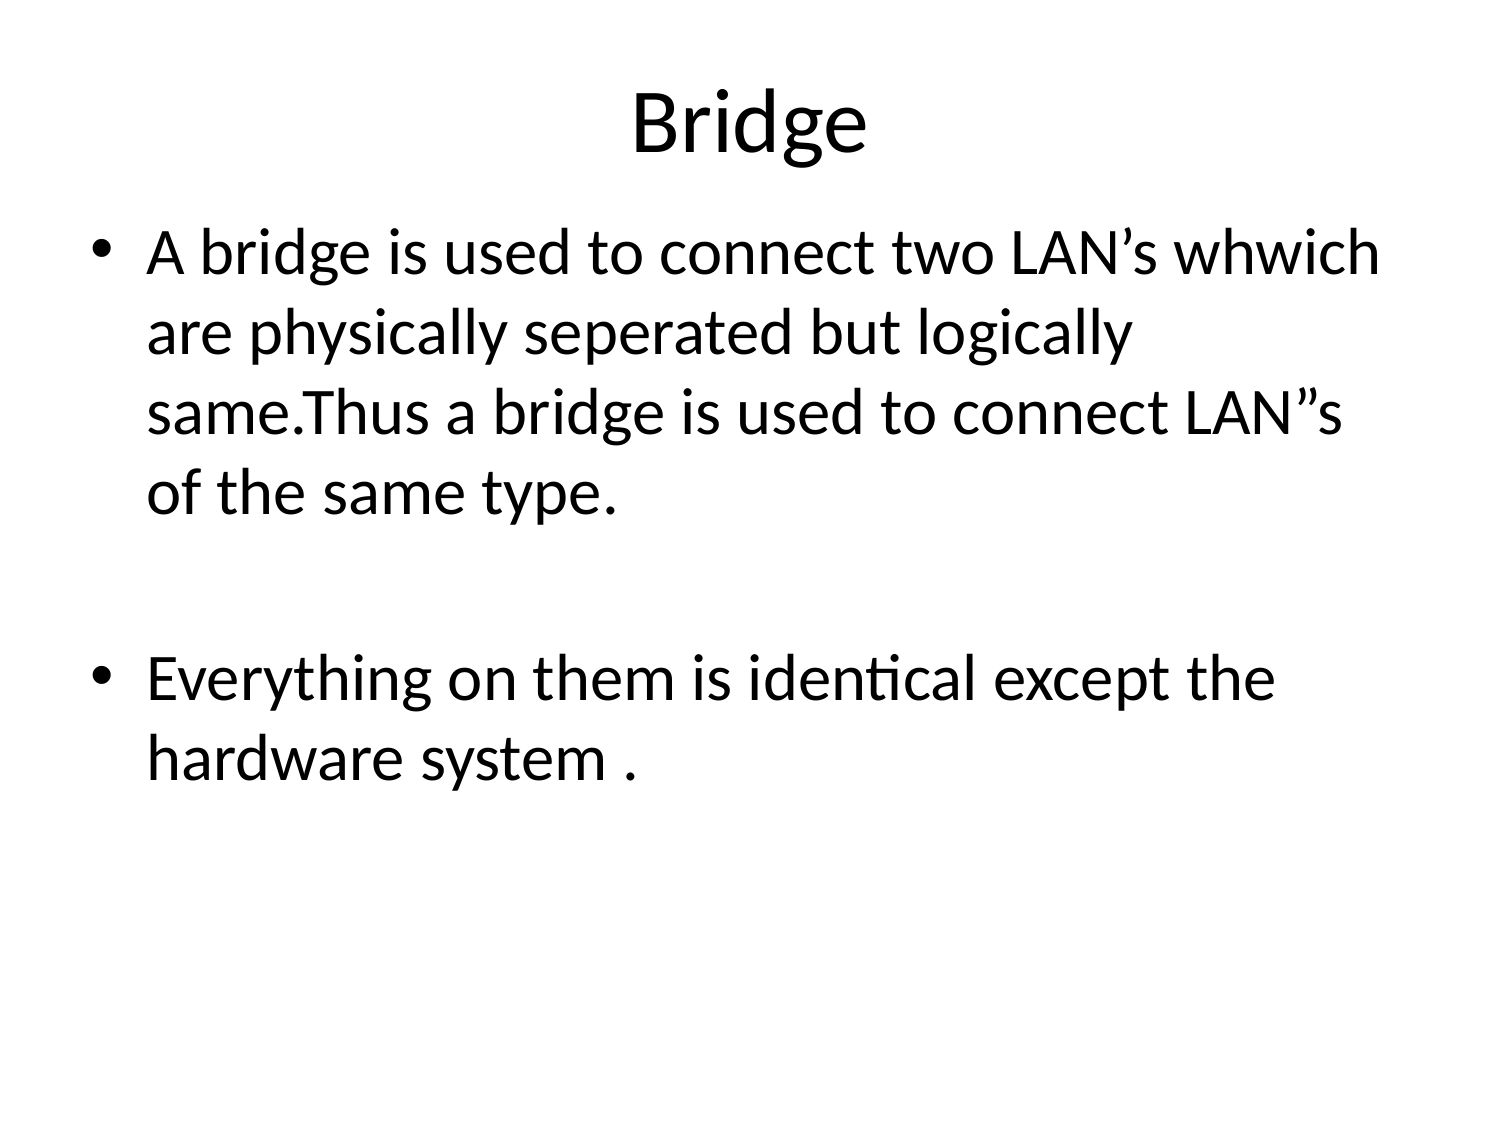

# Bridge
A bridge is used to connect two LAN’s whwich are physically seperated but logically same.Thus a bridge is used to connect LAN”s of the same type.

Everything on them is identical except the hardware system .